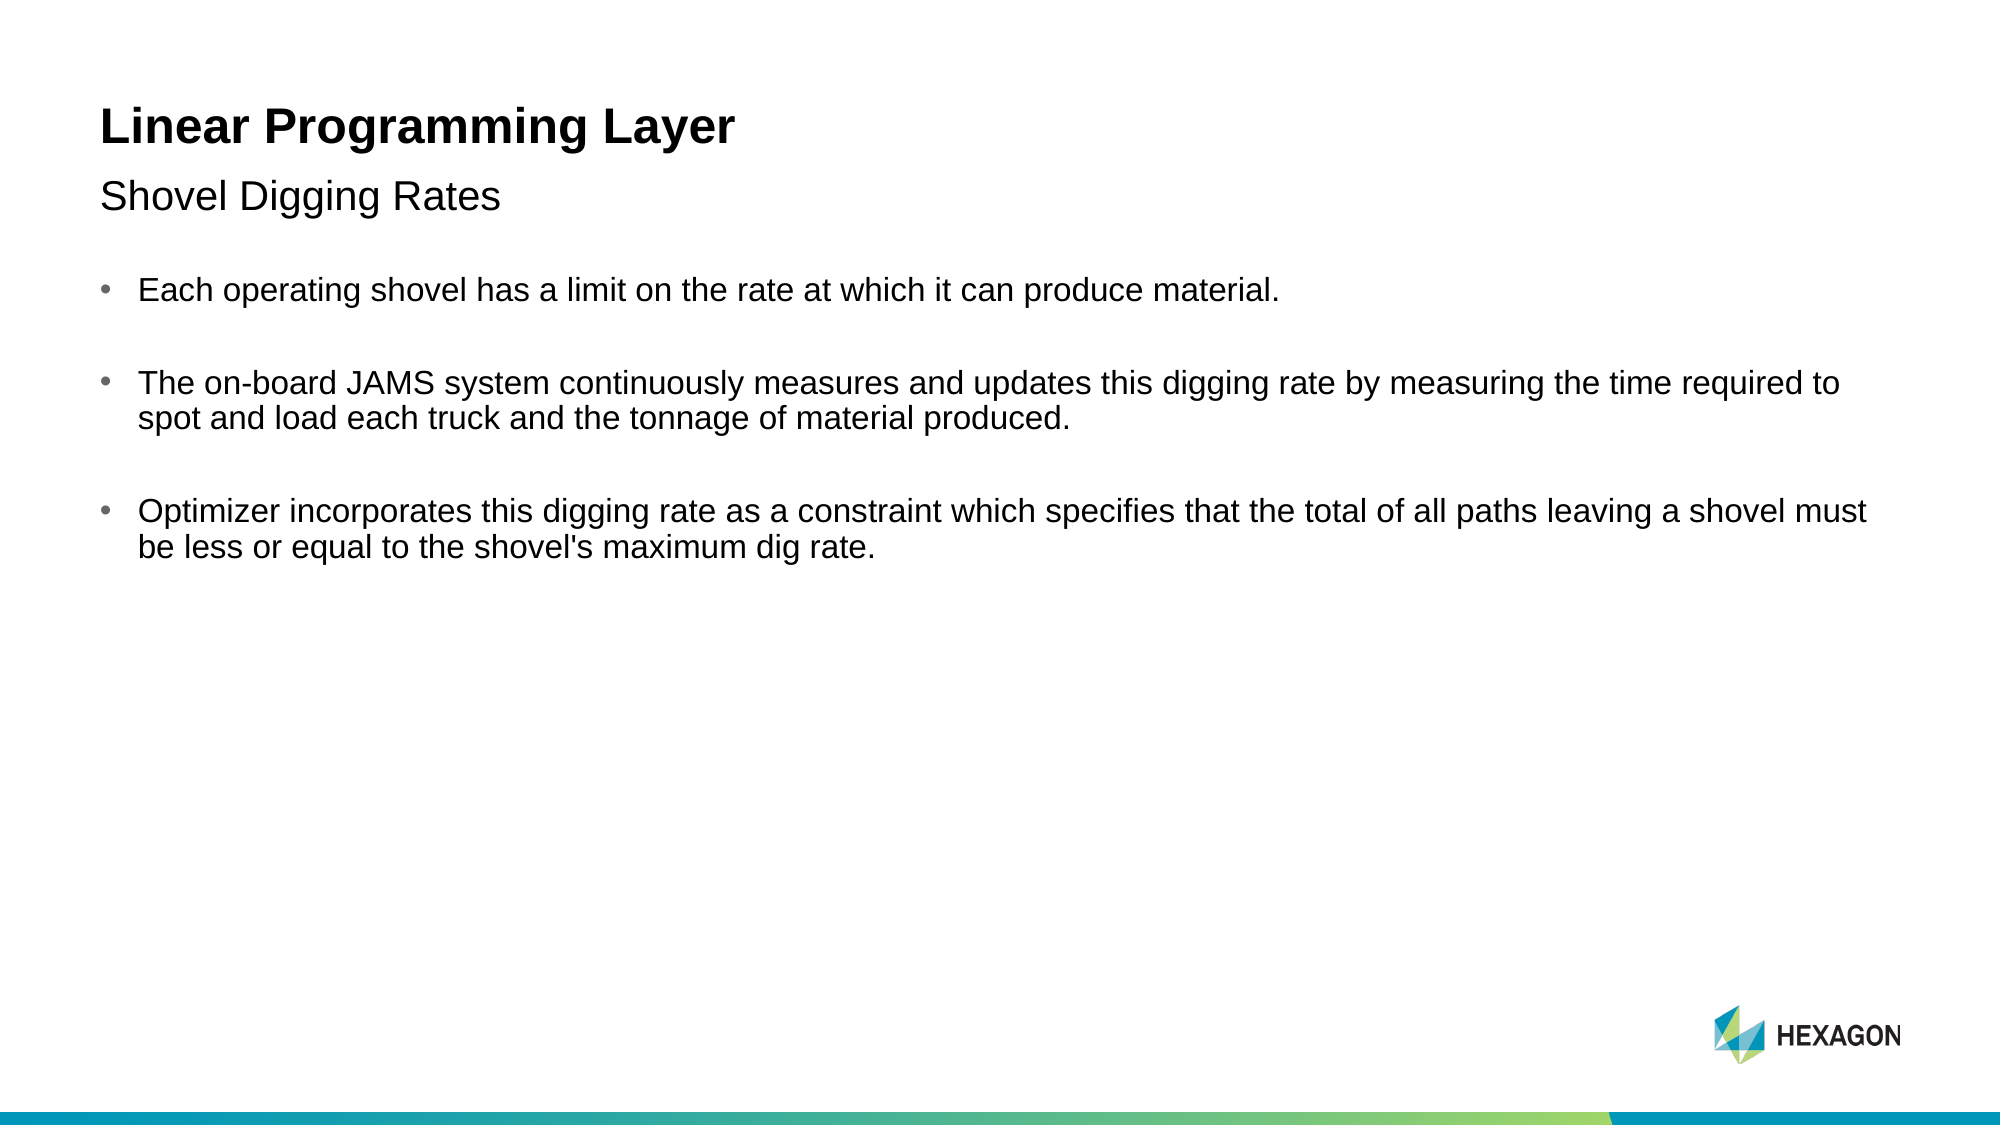

# Linear Programming Layer
Shovel Digging Rates
Each operating shovel has a limit on the rate at which it can produce material.

The on-board JAMS system continuously measures and updates this digging rate by measuring the time required to spot and load each truck and the tonnage of material produced.

Optimizer incorporates this digging rate as a constraint which specifies that the total of all paths leaving a shovel must be less or equal to the shovel's maximum dig rate.